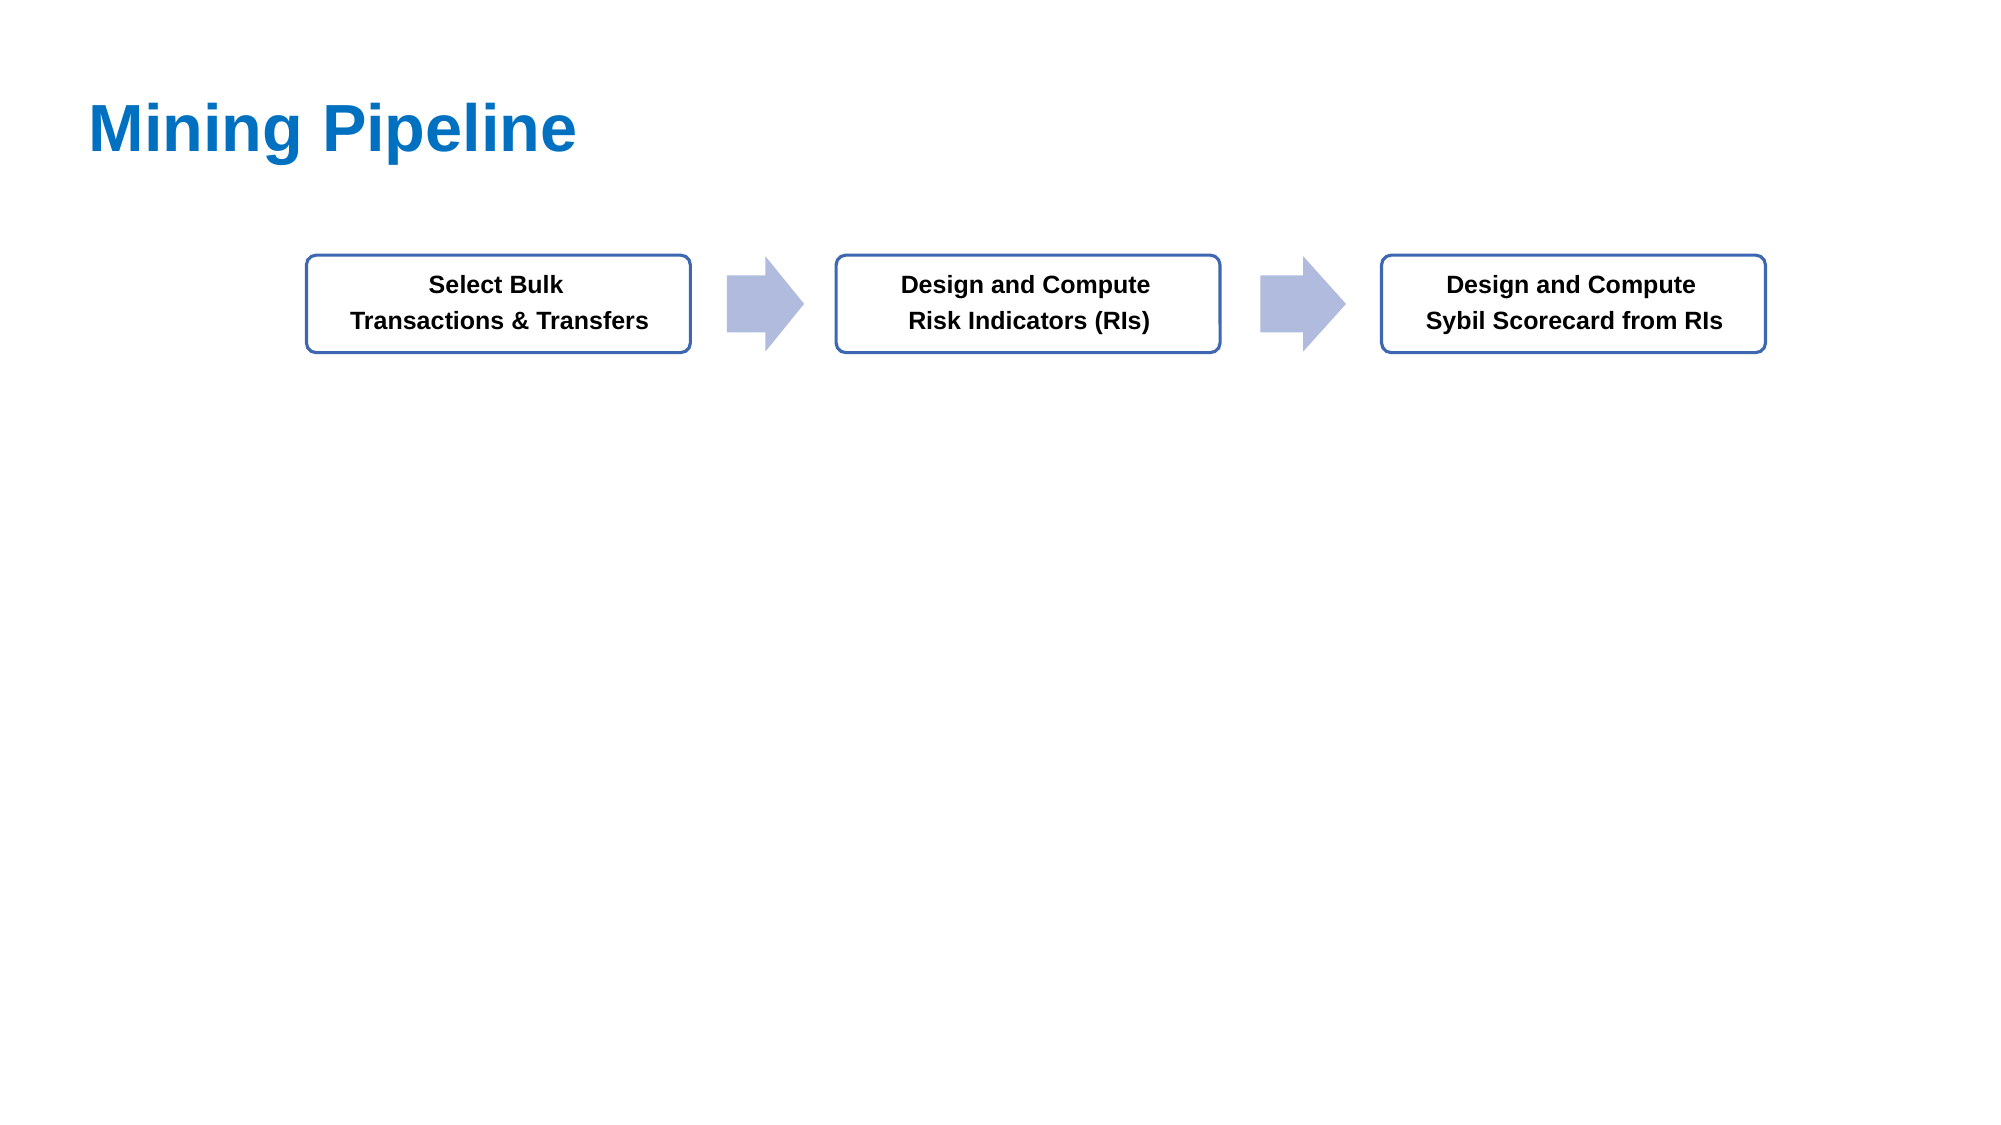

Mining Pipeline
Select Bulk
Transactions & Transfers

Design and Compute
Risk Indicators (RIs)

Design and Compute
Sybil Scorecard from RIs